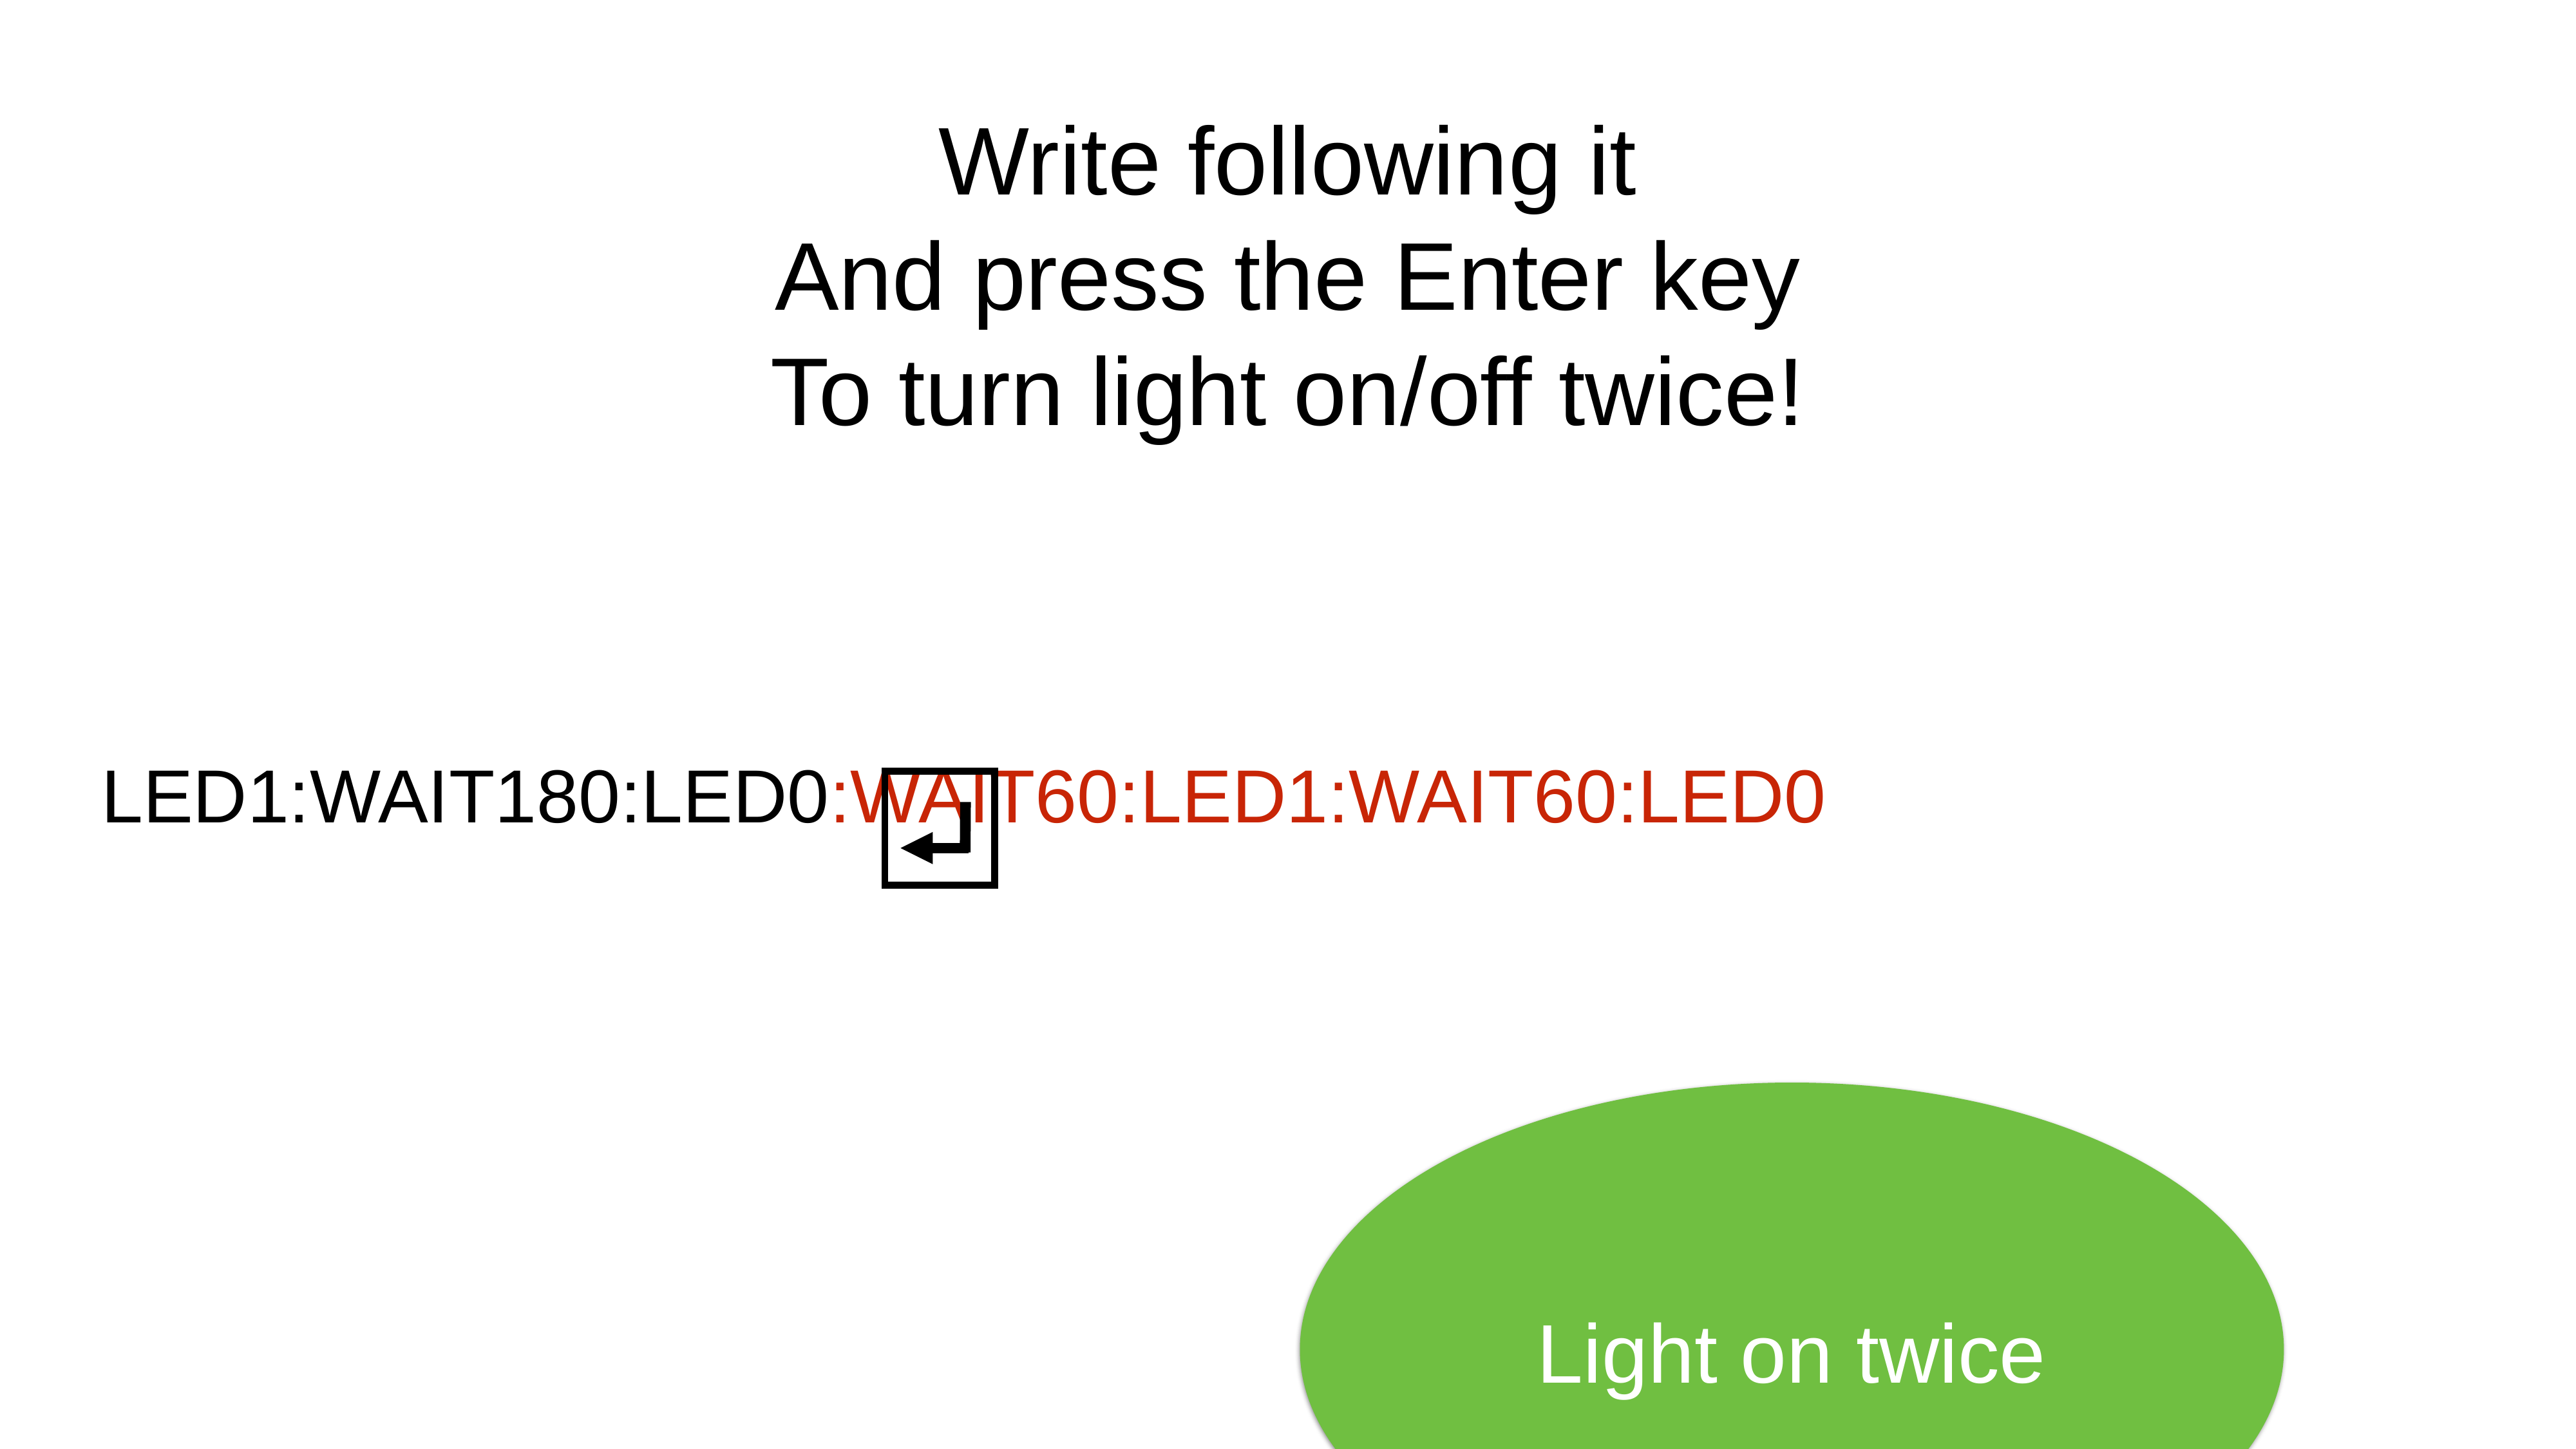

# Write following it
And press the Enter key
To turn light on/off twice!
LED1:WAIT180:LED0:WAIT60:LED1:WAIT60:LED0

Light on twice